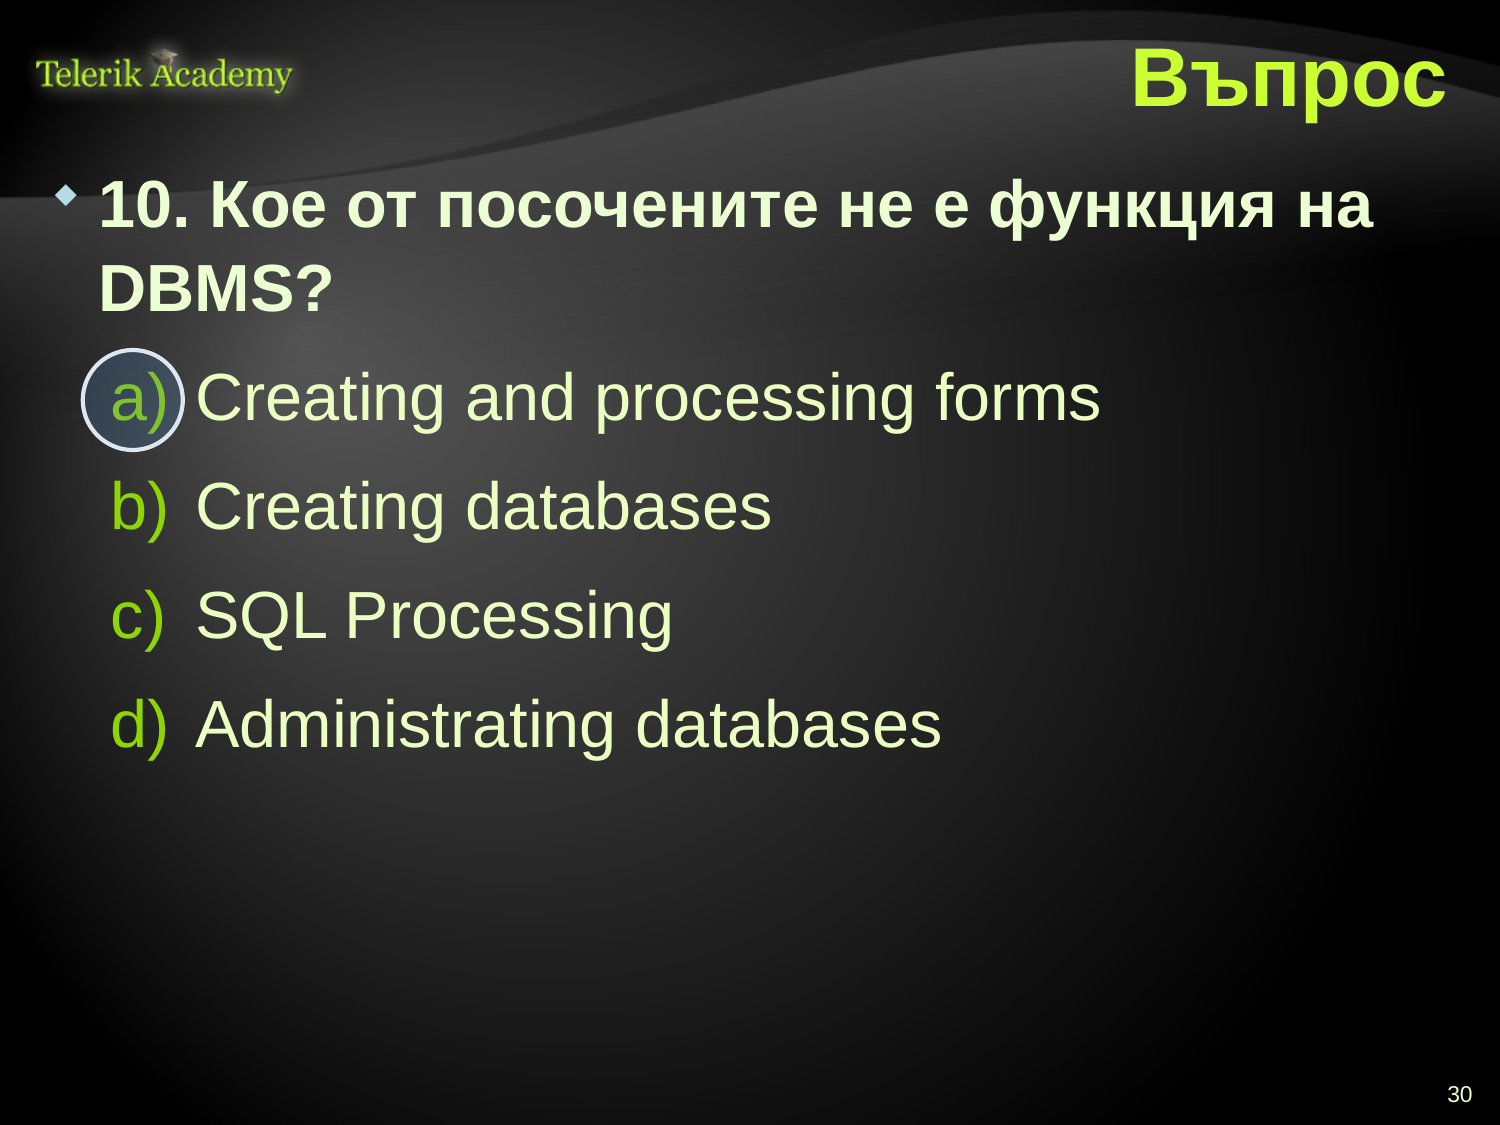

# Въпрос
10. Кое от посочените не е функция на DBMS?
Creating and processing forms
Creating databases
SQL Processing
Administrating databases

30